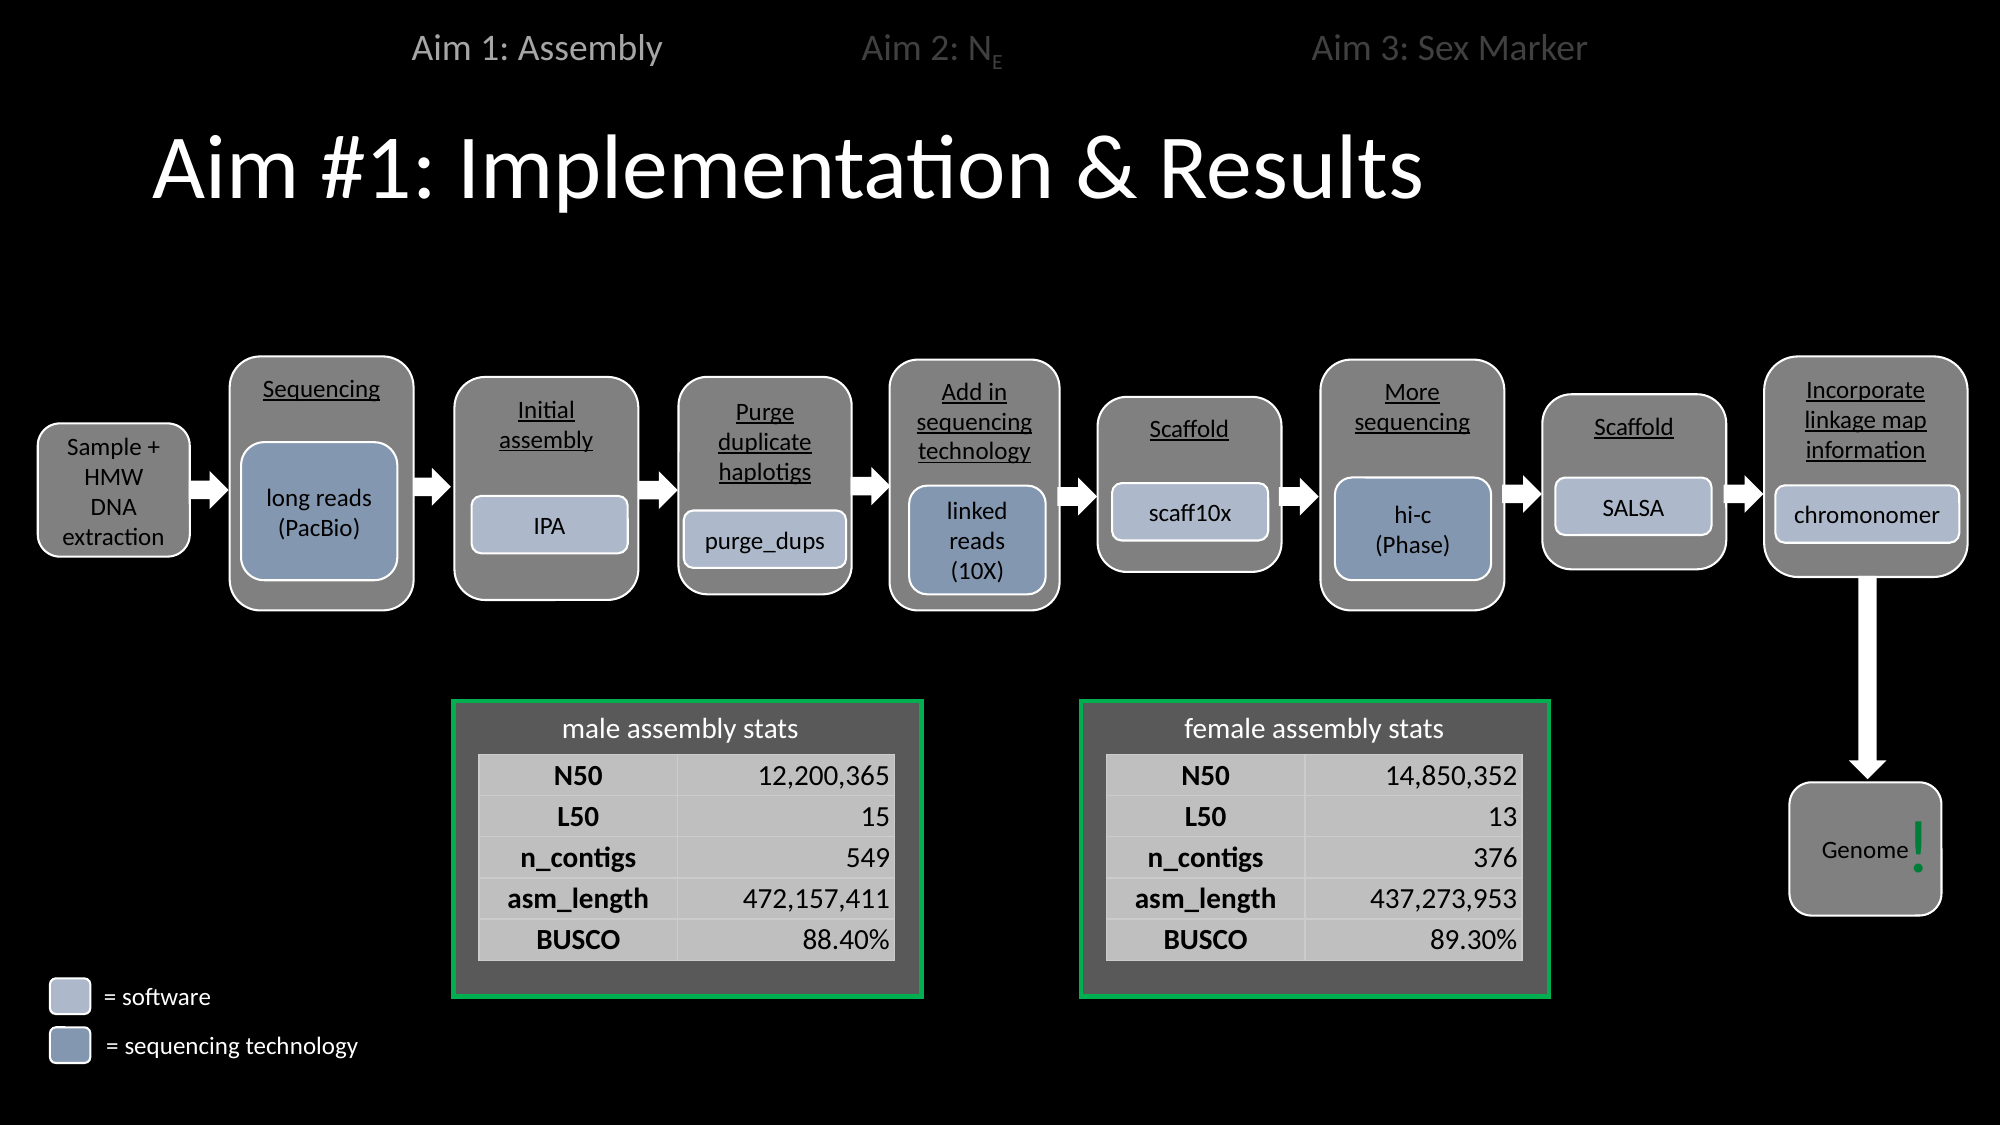

Aim 1: Assembly		Aim 2: NE			Aim 3: Sex Marker
# Aim #1: Implementation & Results
Incorporate linkage map information

Sequencing

Add in sequencing technology

More sequencing

Initial assembly

Purge duplicate haplotigs

Scaffold

Scaffold

Sample +
HMW DNA extraction
long reads
(PacBio)

hi-c
(Phase)

SALSA

scaff10x
chromonomer
linked reads
(10X)
IPA
purge_dups

female assembly stats
male assembly stats
| N50 | 12,200,365 |
| --- | --- |
| L50 | 15 |
| n\_contigs | 549 |
| asm\_length | 472,157,411 |
| BUSCO | 88.40% |
| N50 | 14,850,352 |
| --- | --- |
| L50 | 13 |
| n\_contigs | 376 |
| asm\_length | 437,273,953 |
| BUSCO | 89.30% |
Genome
!
= software

= sequencing technology